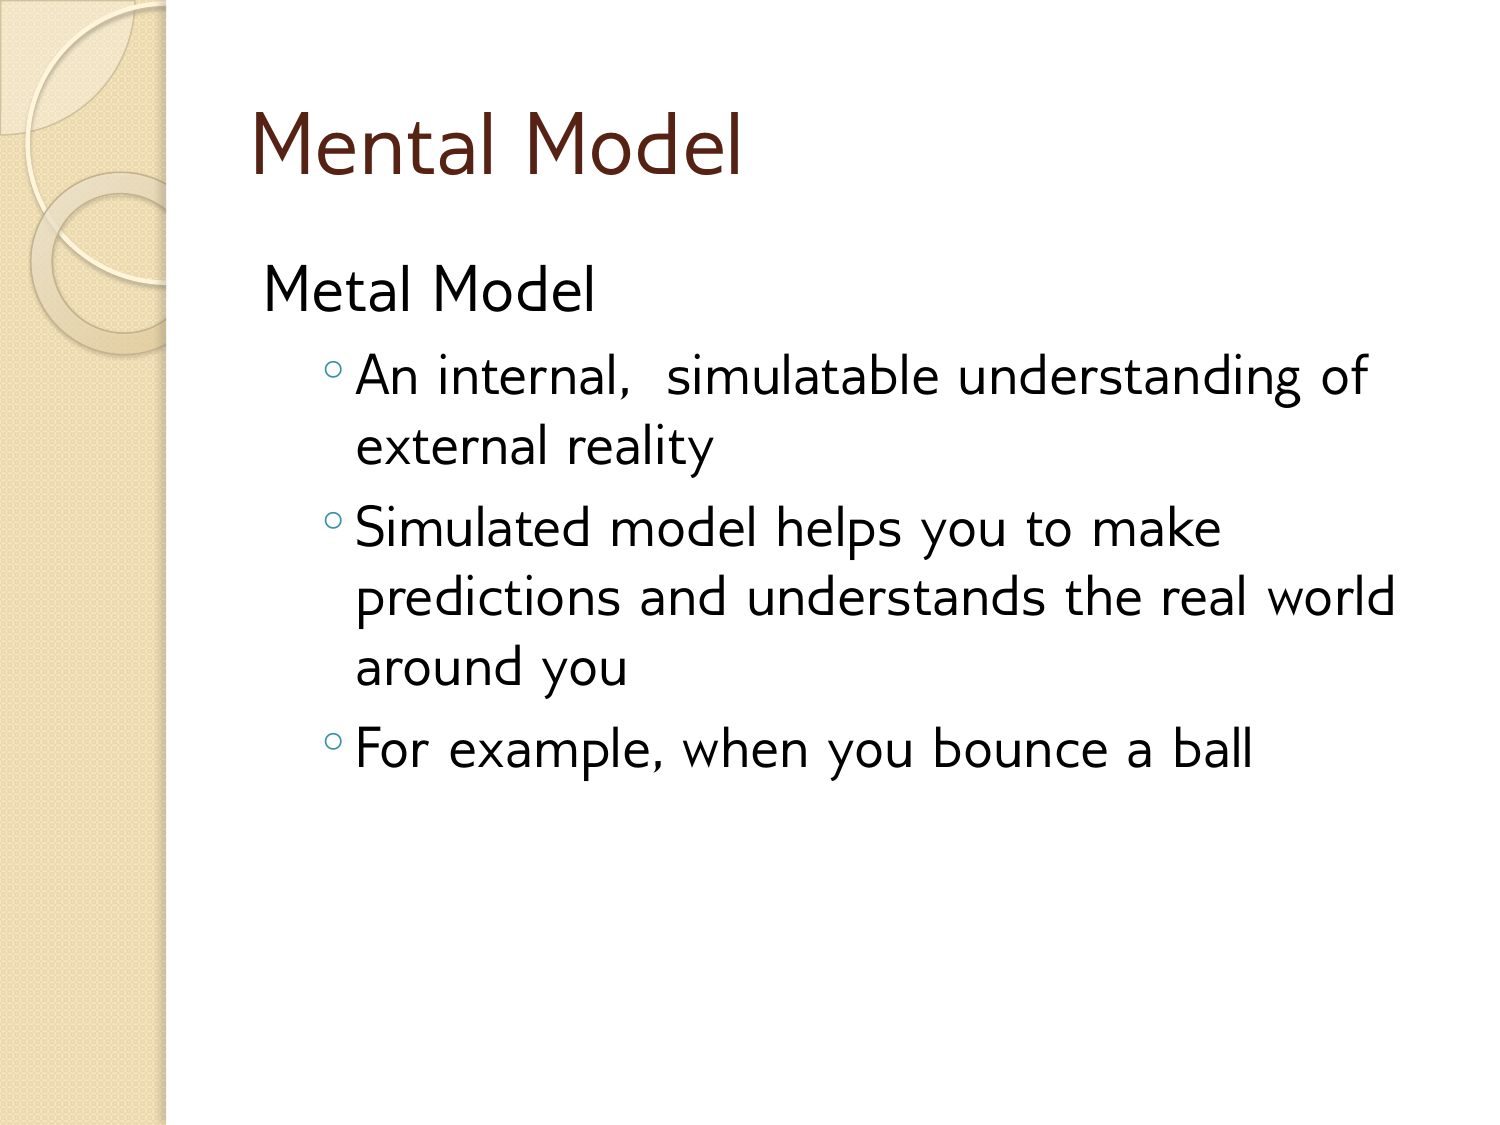

# Mental Model
Metal Model
An internal,  simulatable understanding of external reality
Simulated model helps you to make predictions and understands the real world around you
For example, when you bounce a ball